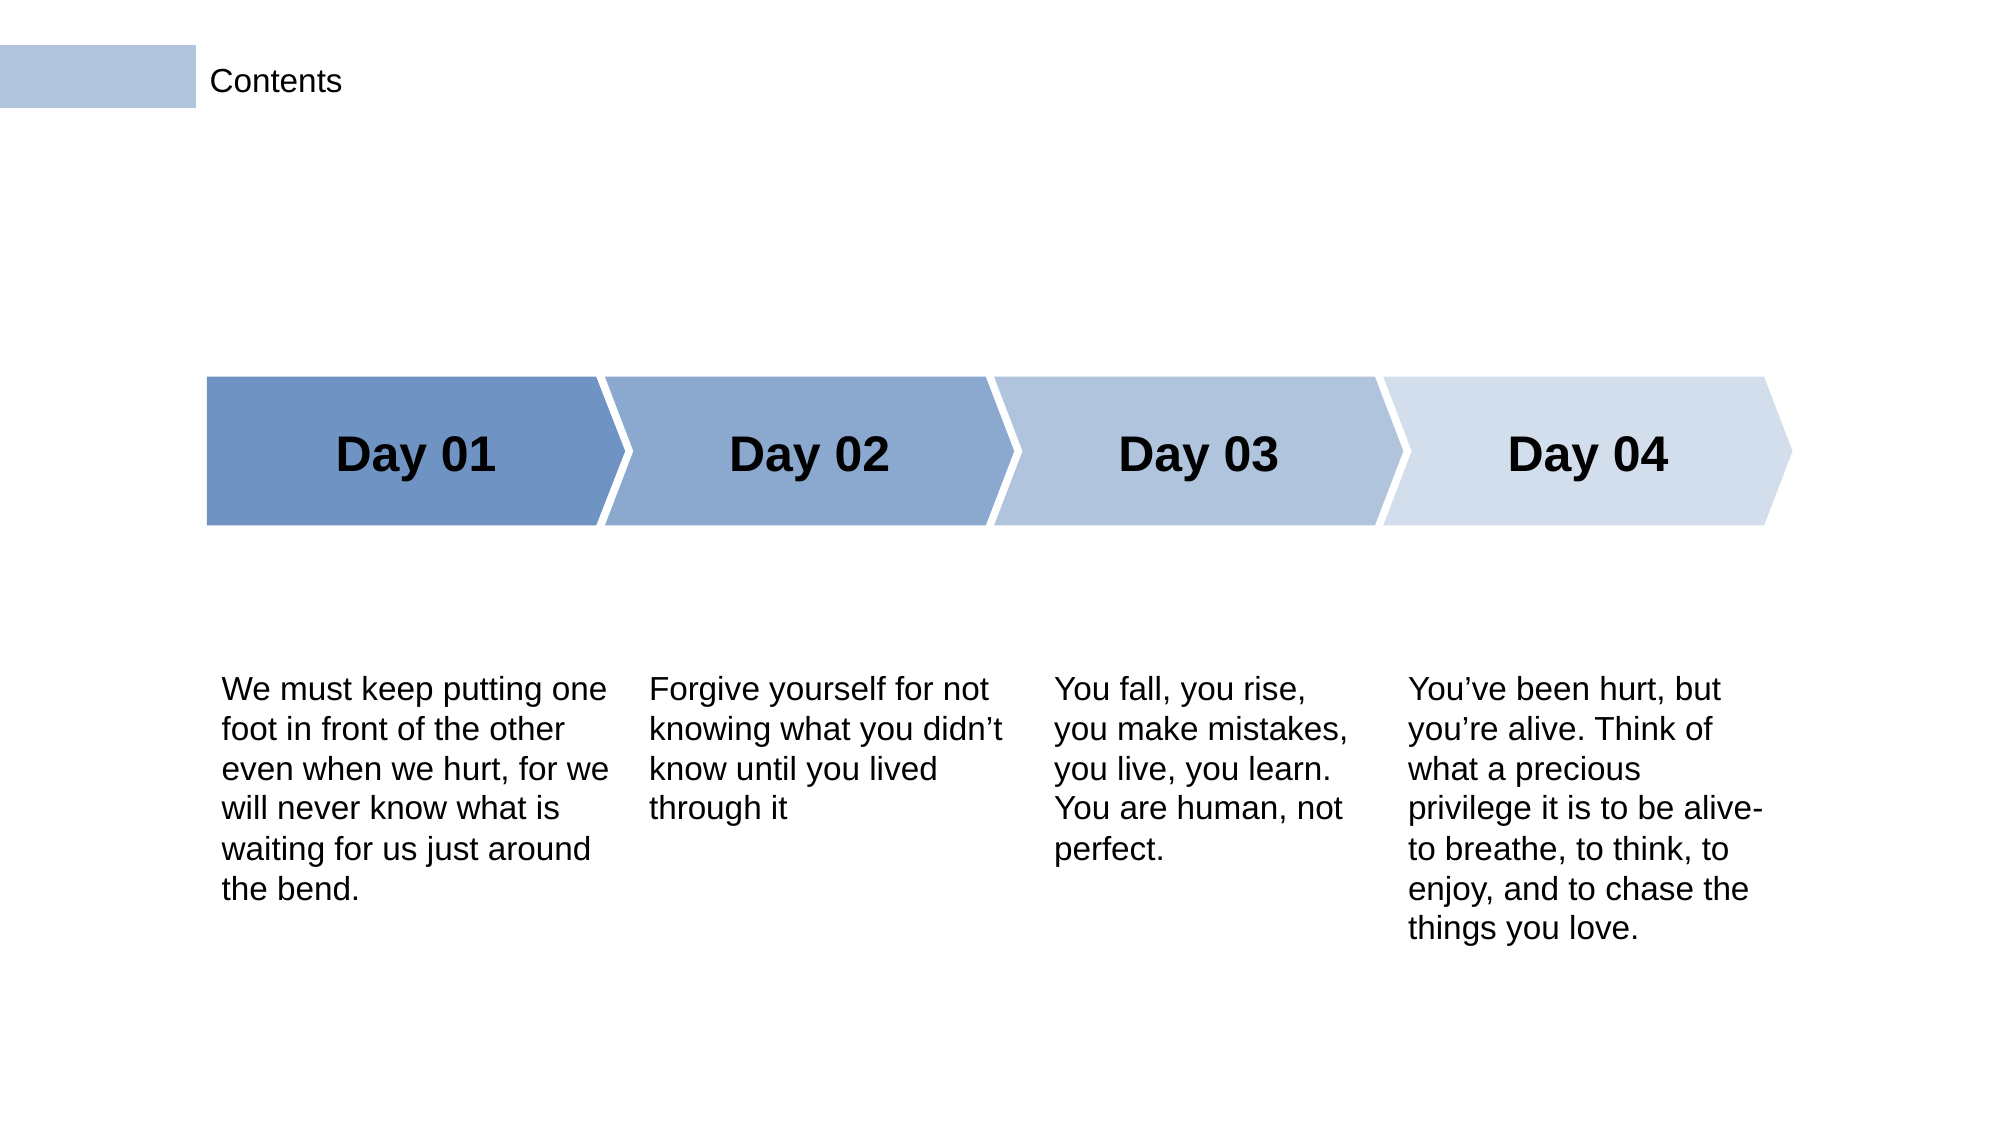

Contents
Day 01
Day 02
Day 03
Day 04
We must keep putting one foot in front of the other even when we hurt, for we will never know what is waiting for us just around the bend.
Forgive yourself for not knowing what you didn’t know until you lived through it
You fall, you rise, you make mistakes, you live, you learn. You are human, not perfect.
You’ve been hurt, but you’re alive. Think of what a precious privilege it is to be alive- to breathe, to think, to enjoy, and to chase the things you love.